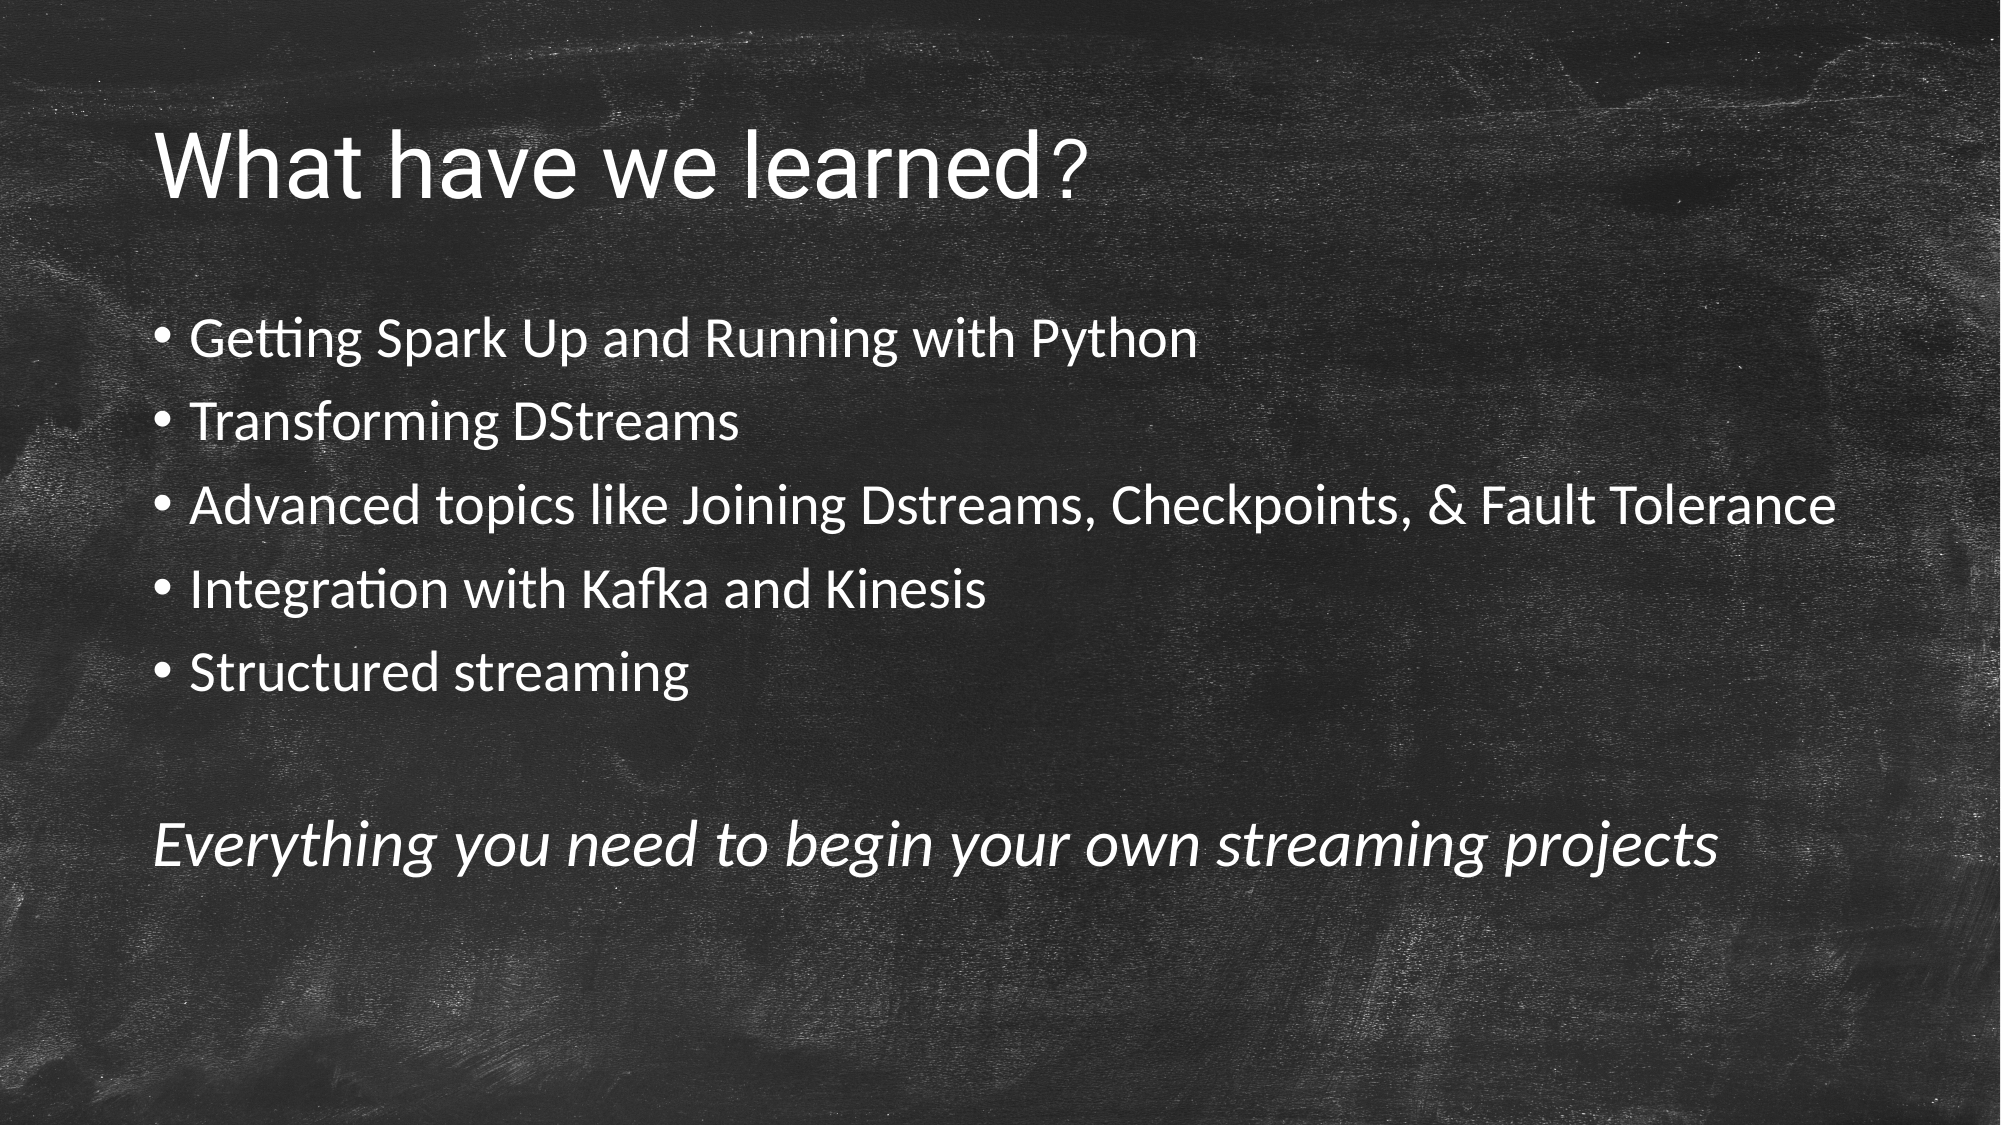

# What have we learned?
Getting Spark Up and Running with Python
Transforming DStreams
Advanced topics like Joining Dstreams, Checkpoints, & Fault Tolerance
Integration with Kafka and Kinesis
Structured streaming

Everything you need to begin your own streaming projects